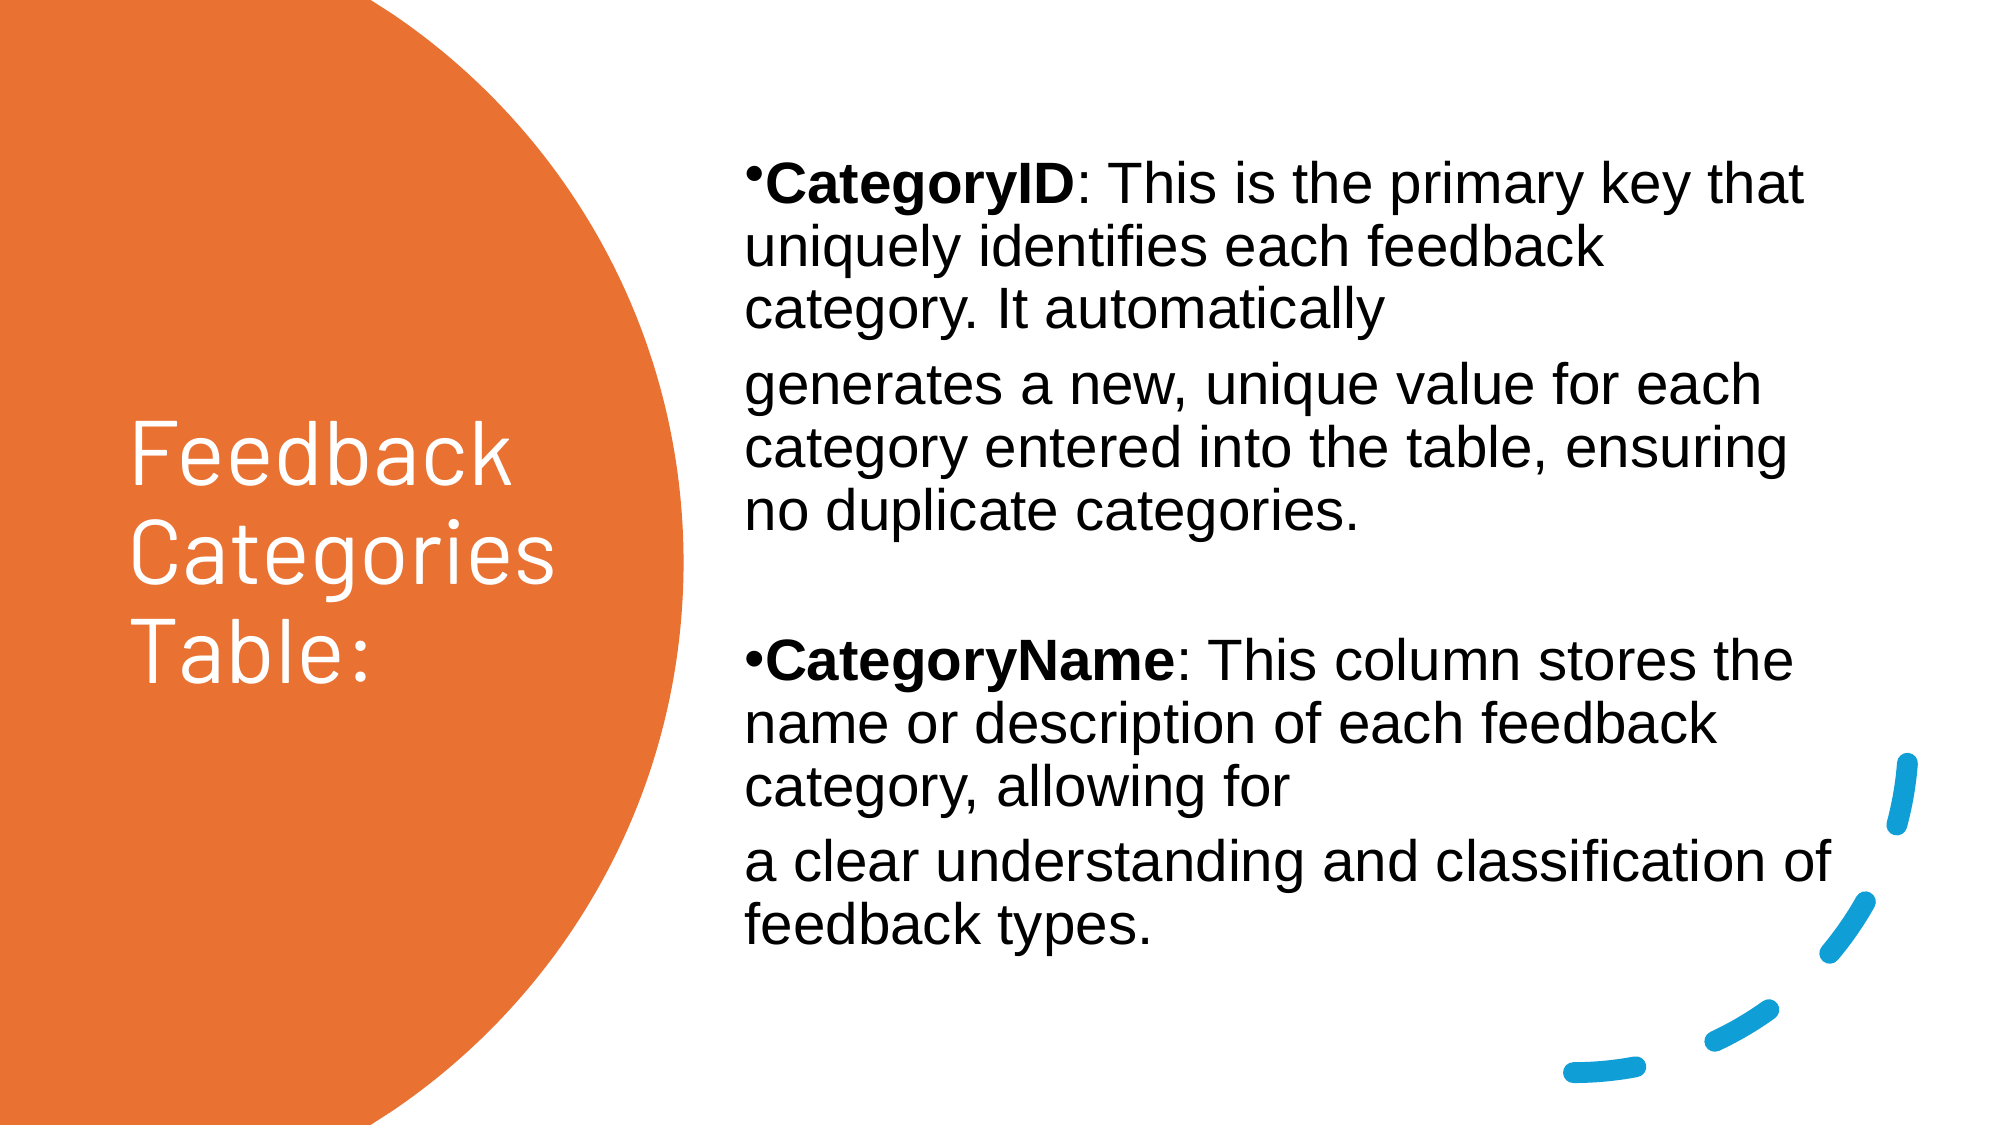

CategoryID: This is the primary key that uniquely identifies each feedback category. It automatically
generates a new, unique value for each category entered into the table, ensuring no duplicate categories.

CategoryName: This column stores the name or description of each feedback category, allowing for
a clear understanding and classification of feedback types.
# Feedback Categories Table: